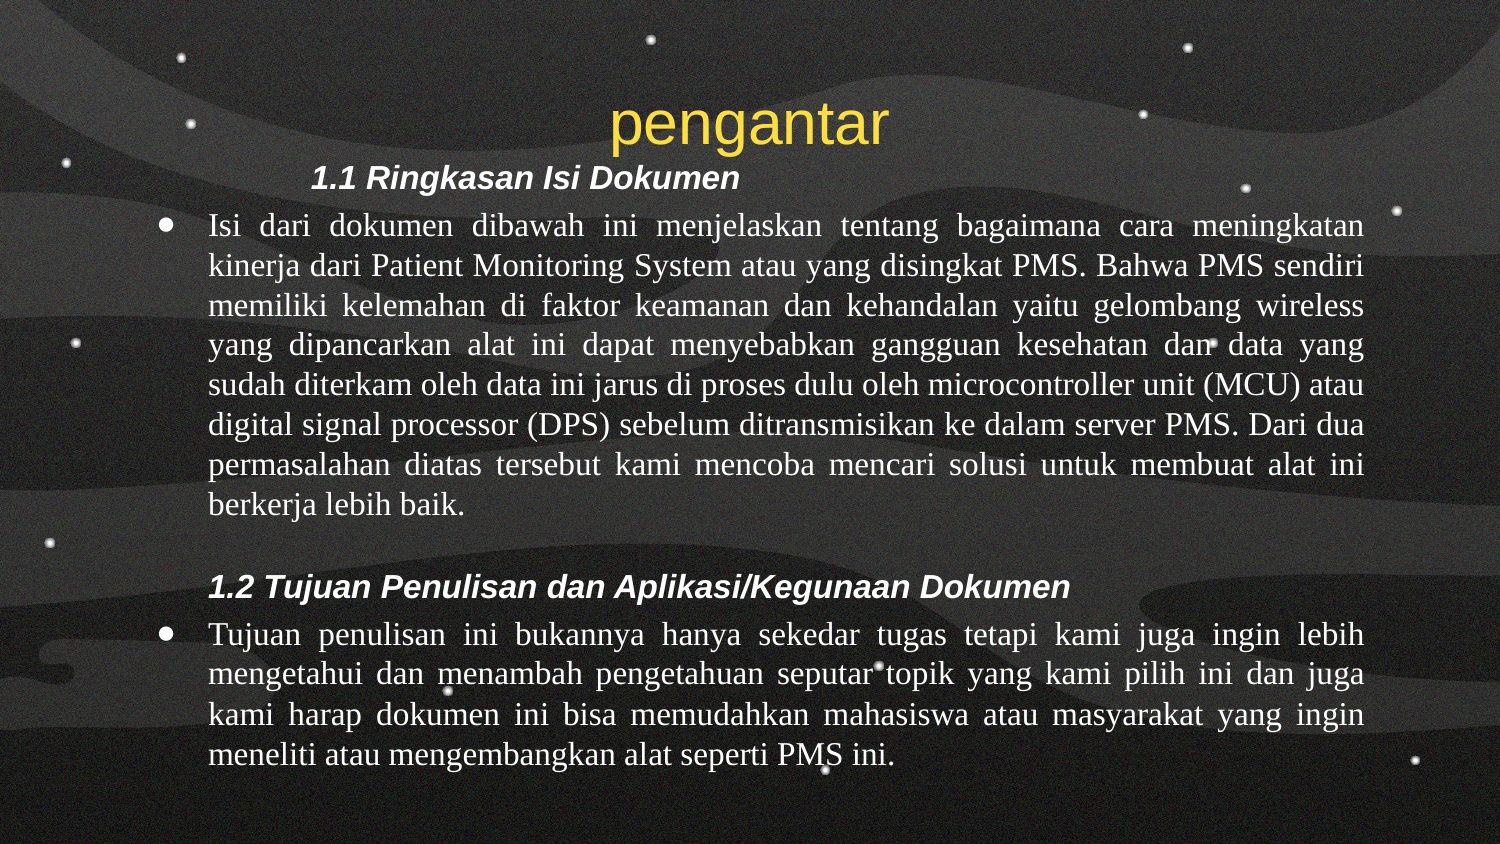

# pengantar
 	   1.1 Ringkasan Isi Dokumen
Isi dari dokumen dibawah ini menjelaskan tentang bagaimana cara meningkatan kinerja dari Patient Monitoring System atau yang disingkat PMS. Bahwa PMS sendiri memiliki kelemahan di faktor keamanan dan kehandalan yaitu gelombang wireless yang dipancarkan alat ini dapat menyebabkan gangguan kesehatan dan data yang sudah diterkam oleh data ini jarus di proses dulu oleh microcontroller unit (MCU) atau digital signal processor (DPS) sebelum ditransmisikan ke dalam server PMS. Dari dua permasalahan diatas tersebut kami mencoba mencari solusi untuk membuat alat ini berkerja lebih baik.
1.2 Tujuan Penulisan dan Aplikasi/Kegunaan Dokumen
Tujuan penulisan ini bukannya hanya sekedar tugas tetapi kami juga ingin lebih mengetahui dan menambah pengetahuan seputar topik yang kami pilih ini dan juga kami harap dokumen ini bisa memudahkan mahasiswa atau masyarakat yang ingin meneliti atau mengembangkan alat seperti PMS ini.